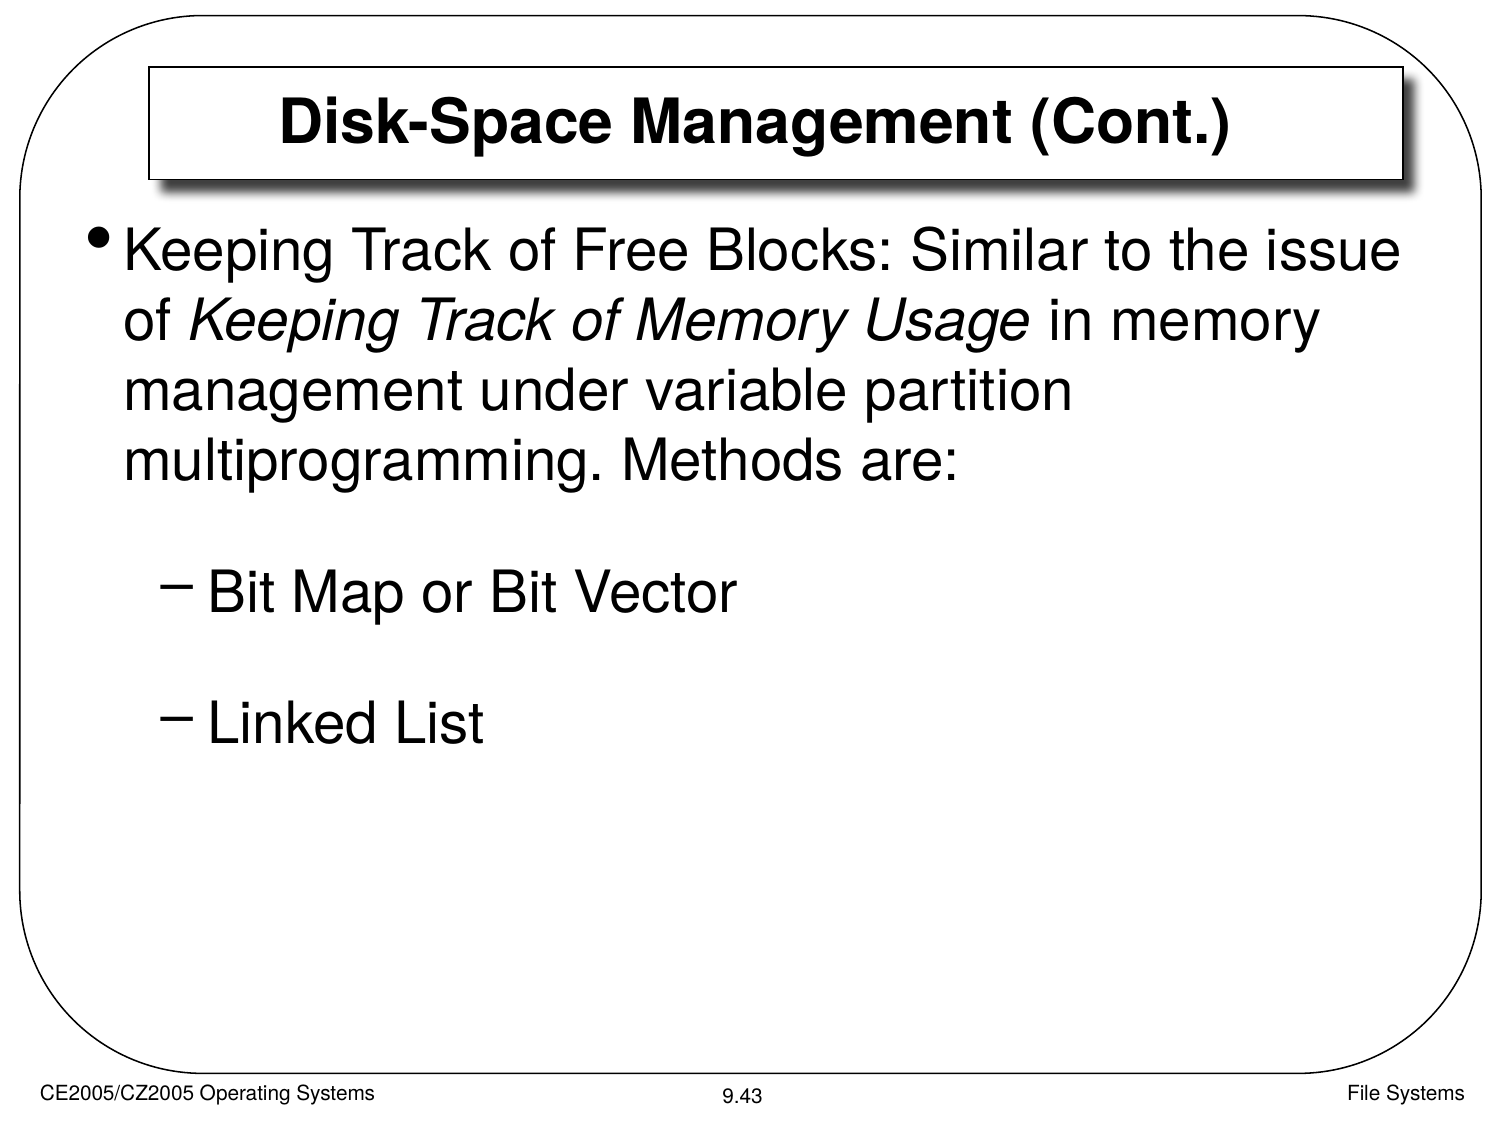

# Disk-Space Management (Cont.)
Keeping Track of Free Blocks: Similar to the issue of Keeping Track of Memory Usage in memory management under variable partition multiprogramming. Methods are:
Bit Map or Bit Vector
Linked List